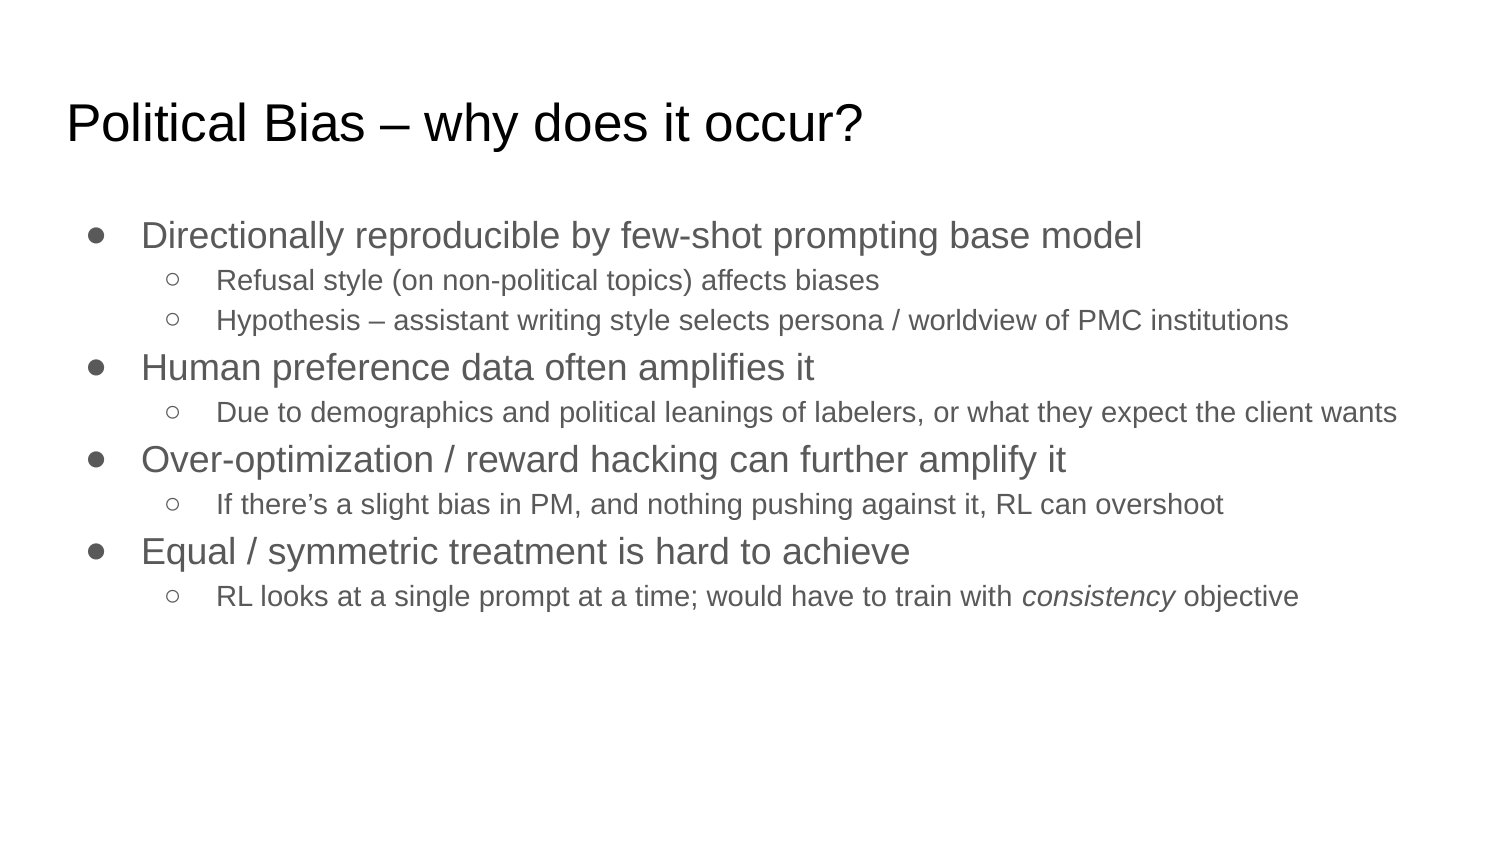

# Political Bias – why does it occur?
Directionally reproducible by few-shot prompting base model
Refusal style (on non-political topics) affects biases
Hypothesis – assistant writing style selects persona / worldview of PMC institutions
Human preference data often amplifies it
Due to demographics and political leanings of labelers, or what they expect the client wants
Over-optimization / reward hacking can further amplify it
If there’s a slight bias in PM, and nothing pushing against it, RL can overshoot
Equal / symmetric treatment is hard to achieve
RL looks at a single prompt at a time; would have to train with consistency objective